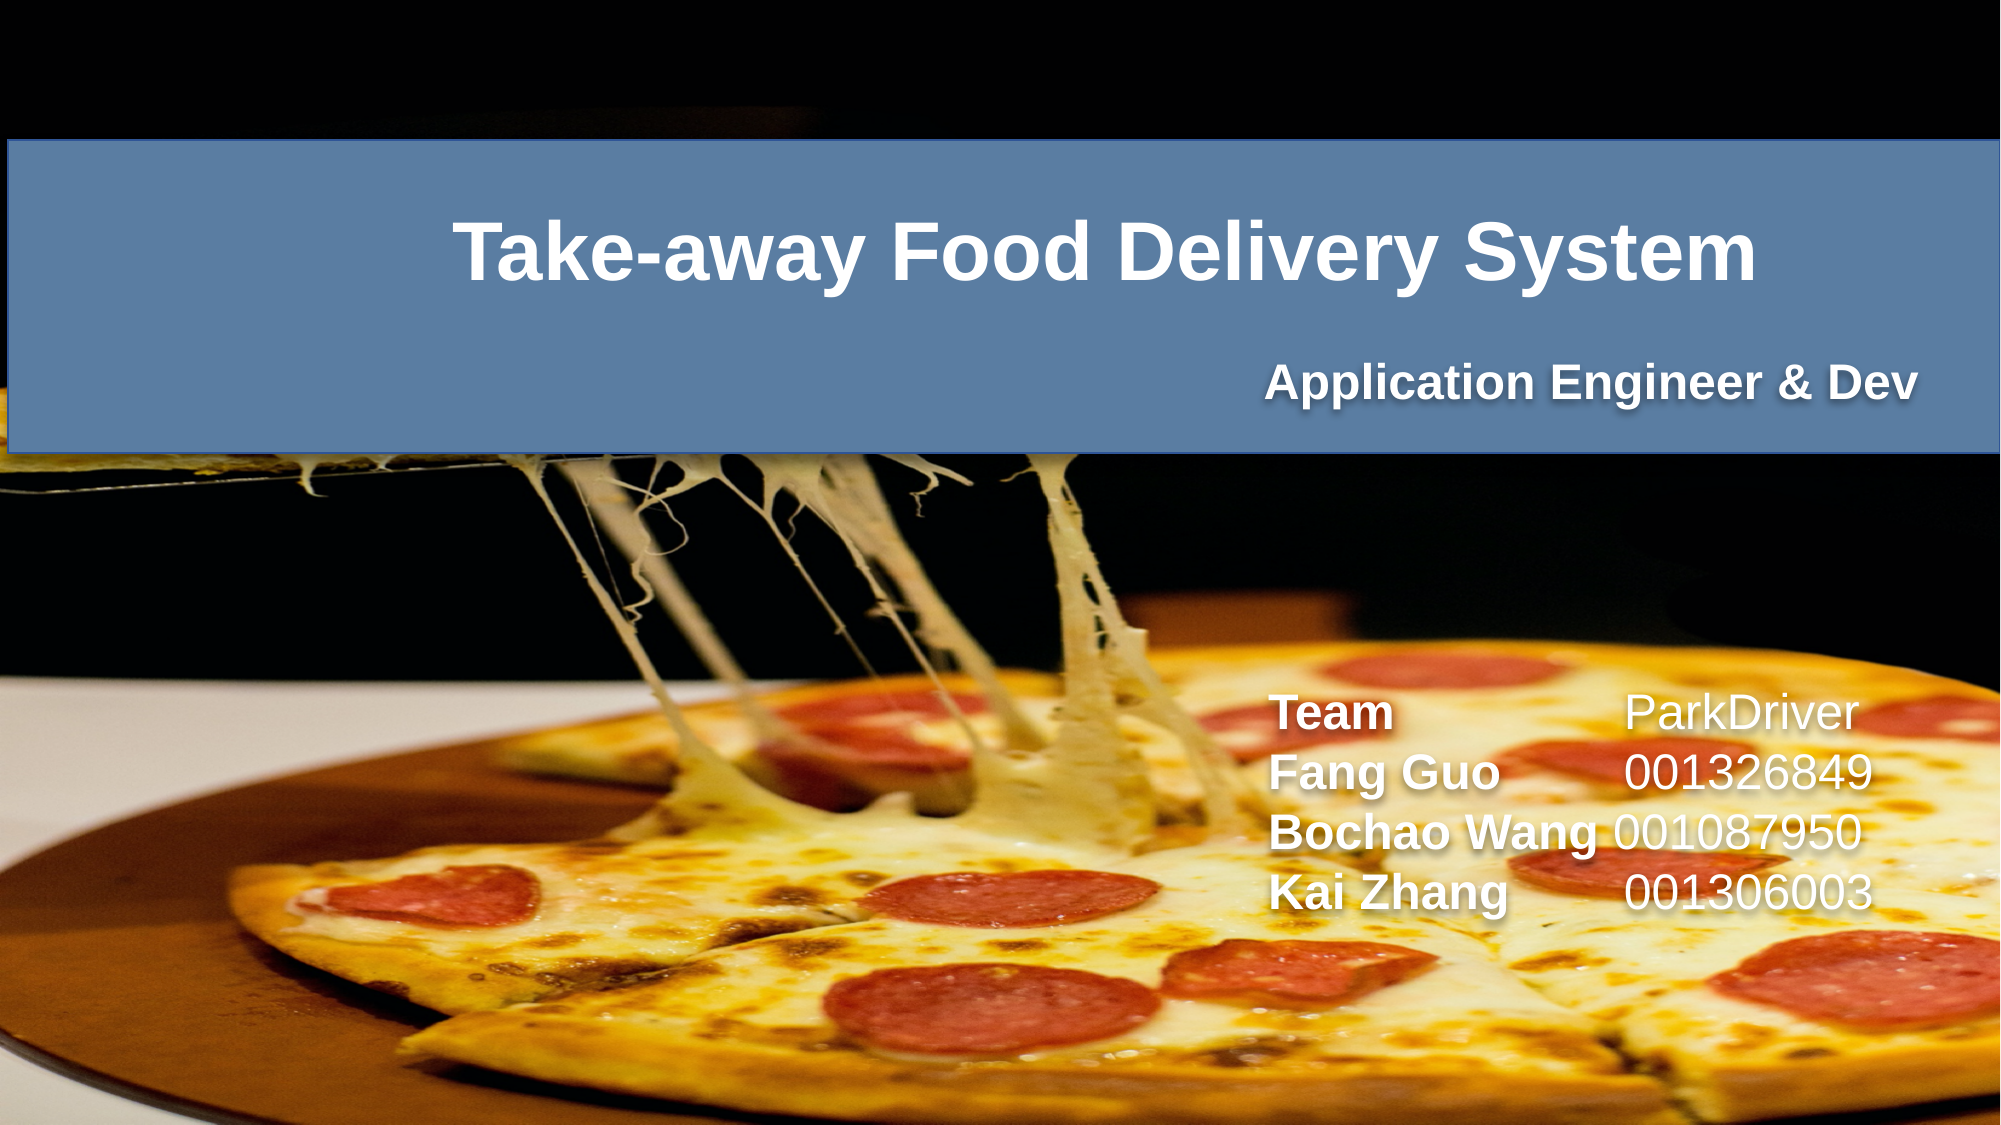

Take-away Food Delivery System
Application Engineer & Dev
Team   	    ParkDriver
Fang Guo  	    001326849
Bochao Wang 001087950
Kai Zhang	    001306003